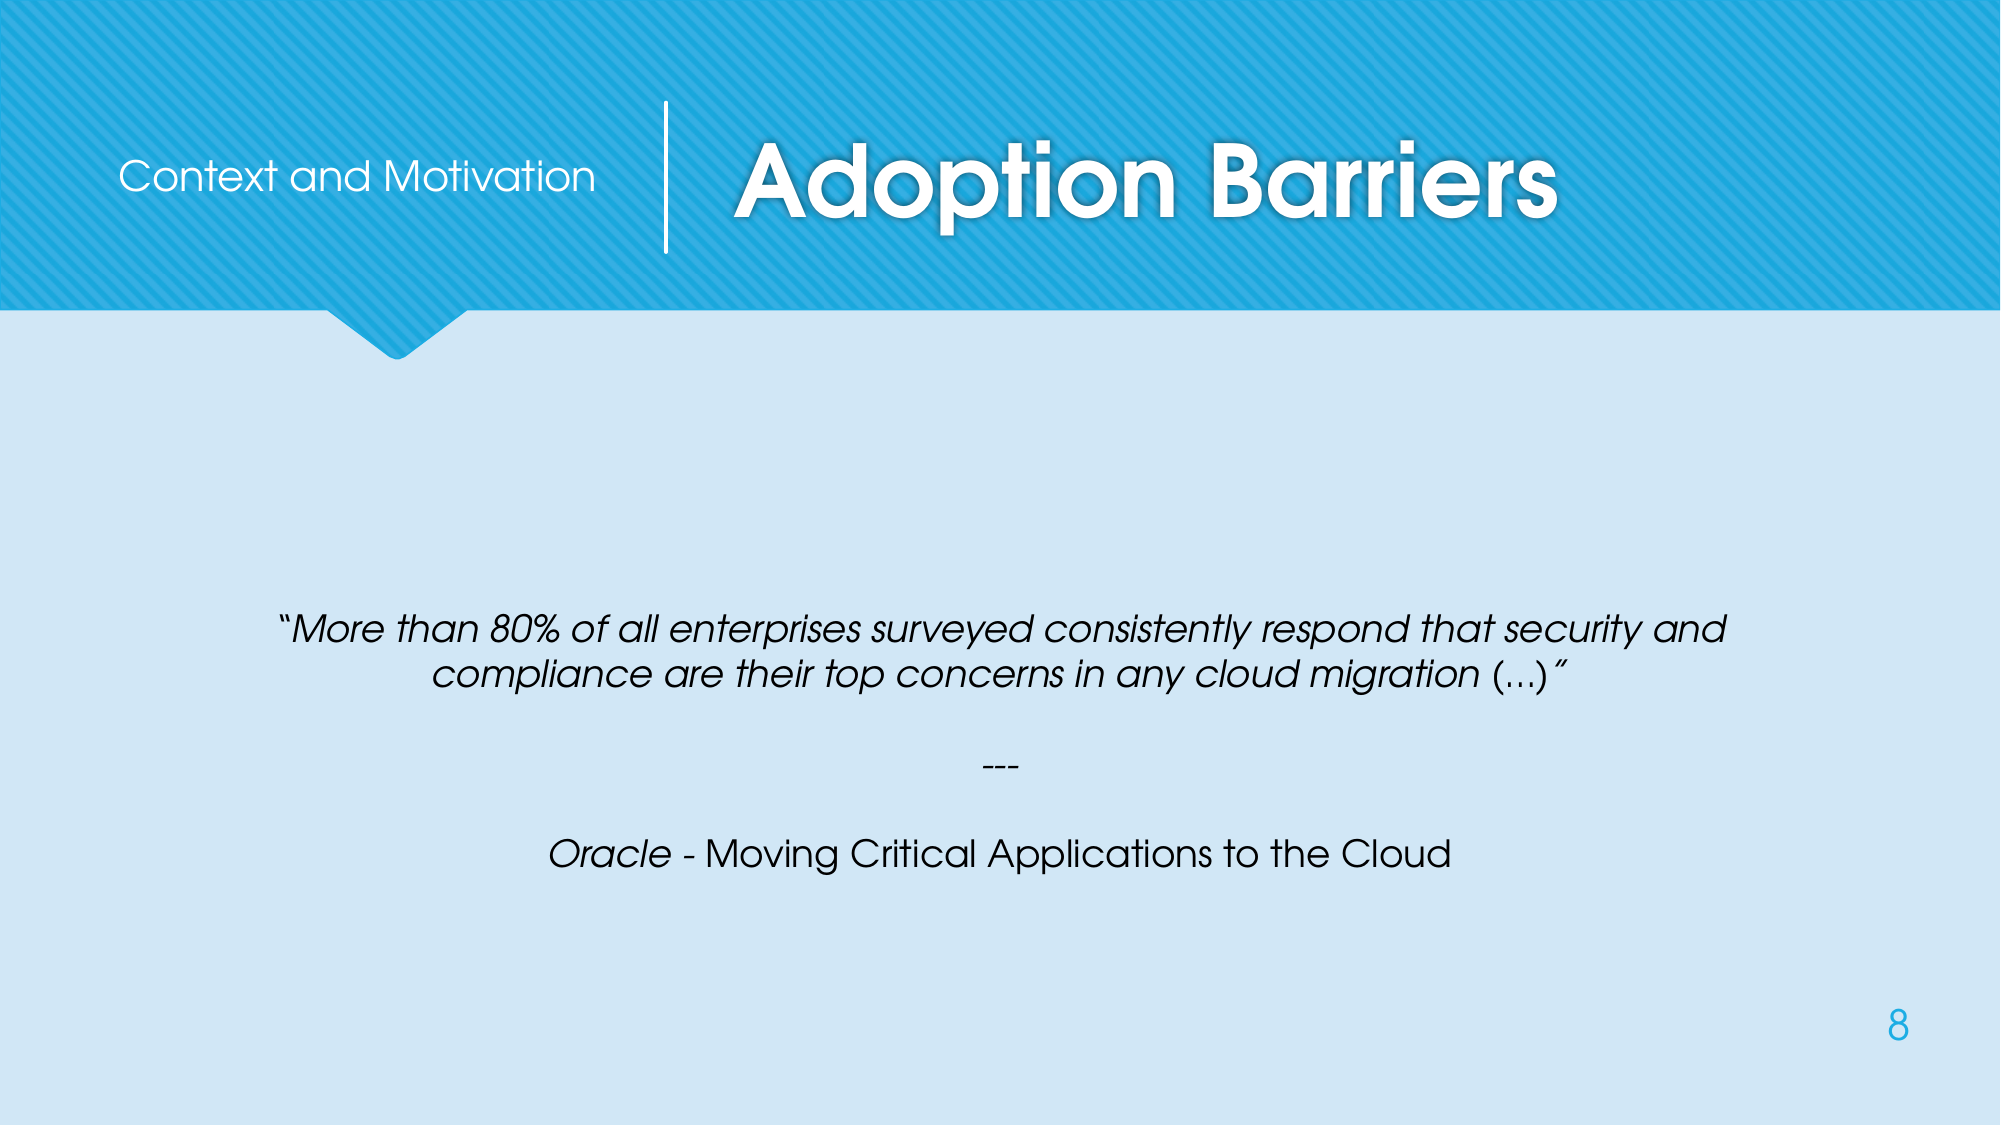

Context and Motivation
# Adoption Barriers
“More than 80% of all enterprises surveyed consistently respond that security and compliance are their top concerns in any cloud migration (…)”

---

Oracle - Moving Critical Applications to the Cloud
8